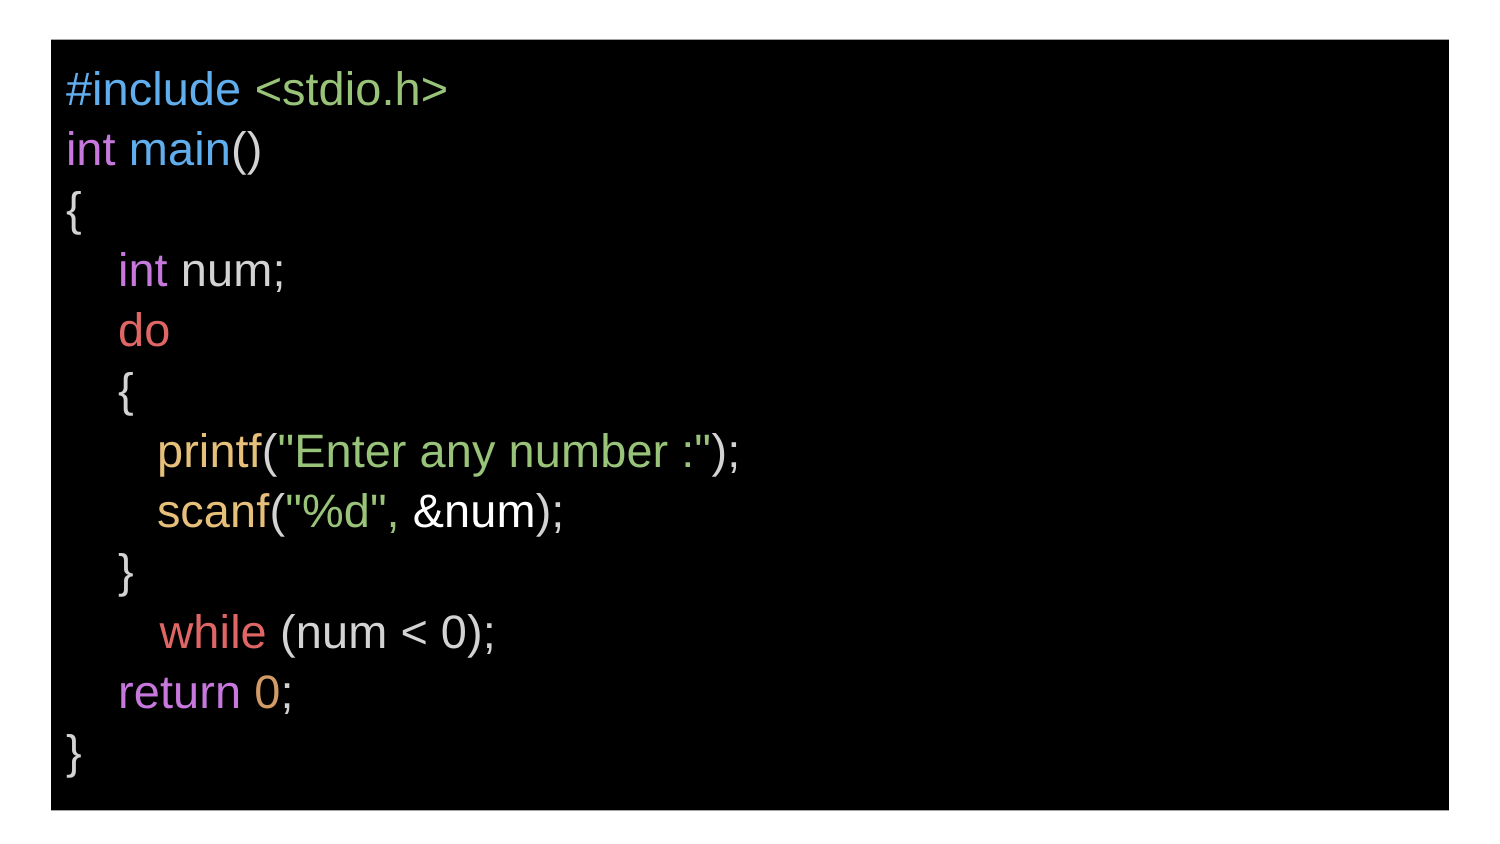

#include <stdio.h>
int main()
{
    int num;
    do
    {
       printf("Enter any number :");
       scanf("%d", &num);
    }
  while (num < 0);
    return 0;
}

#